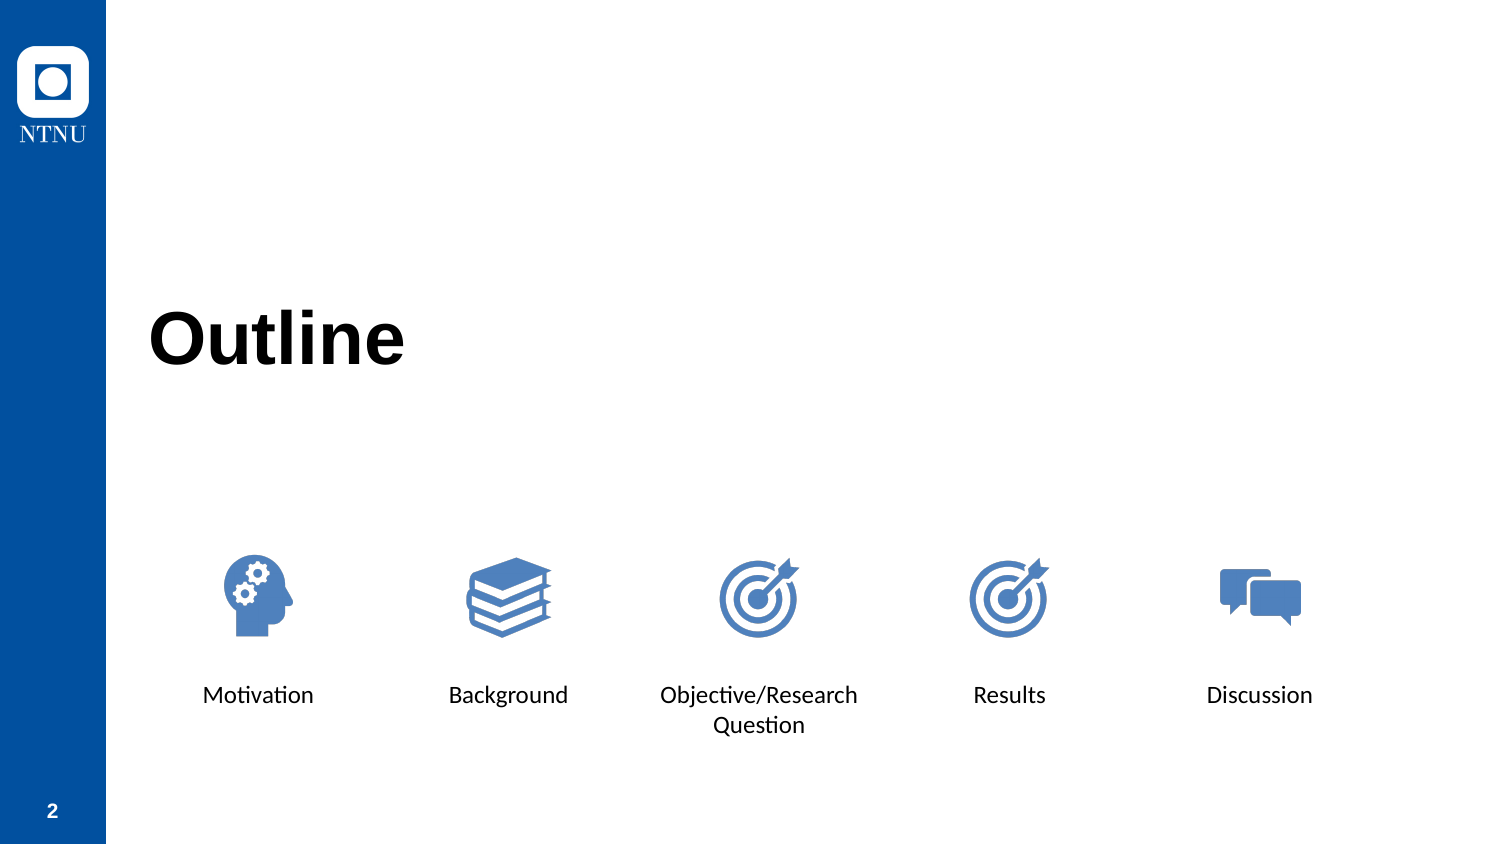

# Outline
Motivation
Background
Objective/Research Question
Results
Discussion